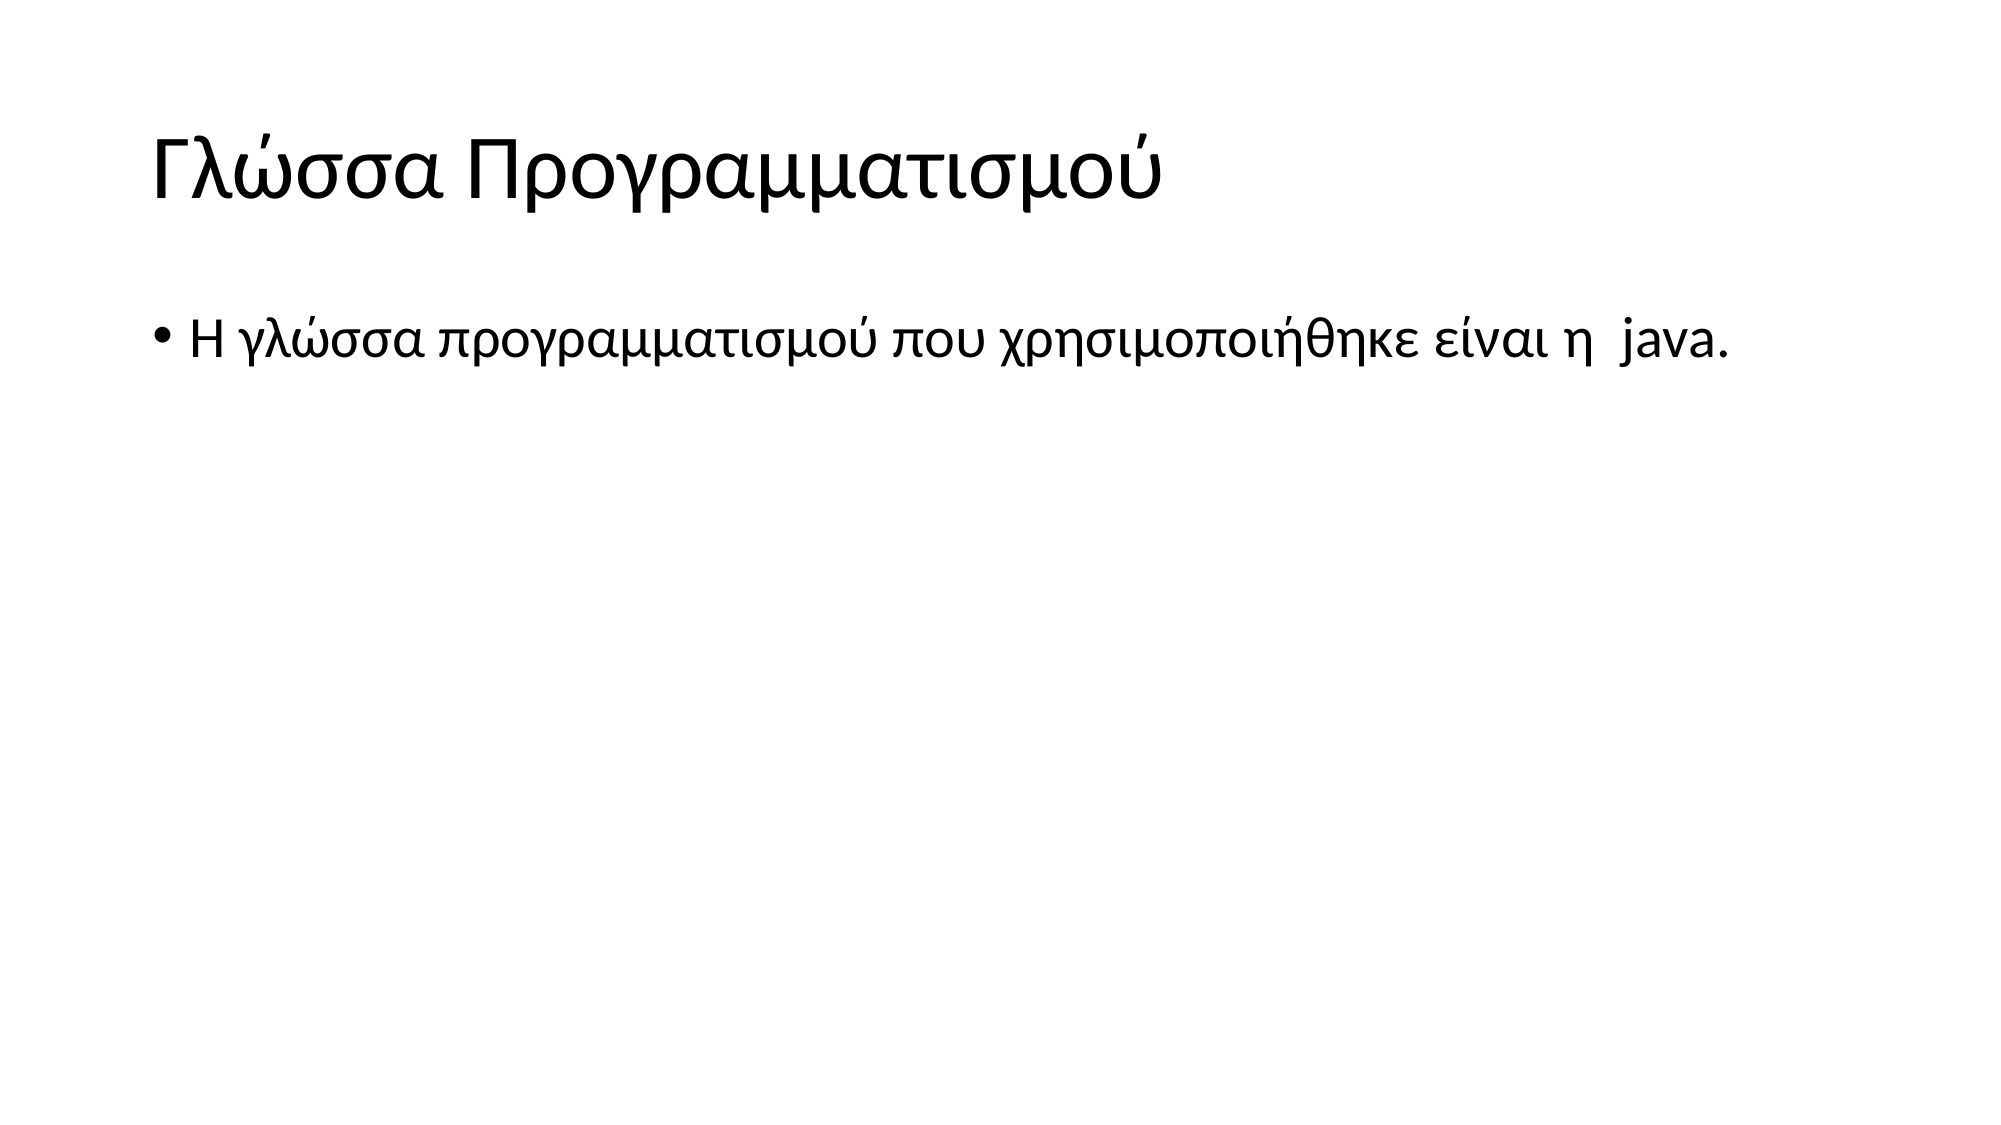

# Γλώσσα Προγραμματισμού
Η γλώσσα προγραμματισμού που χρησιμοποιήθηκε είναι η  java.